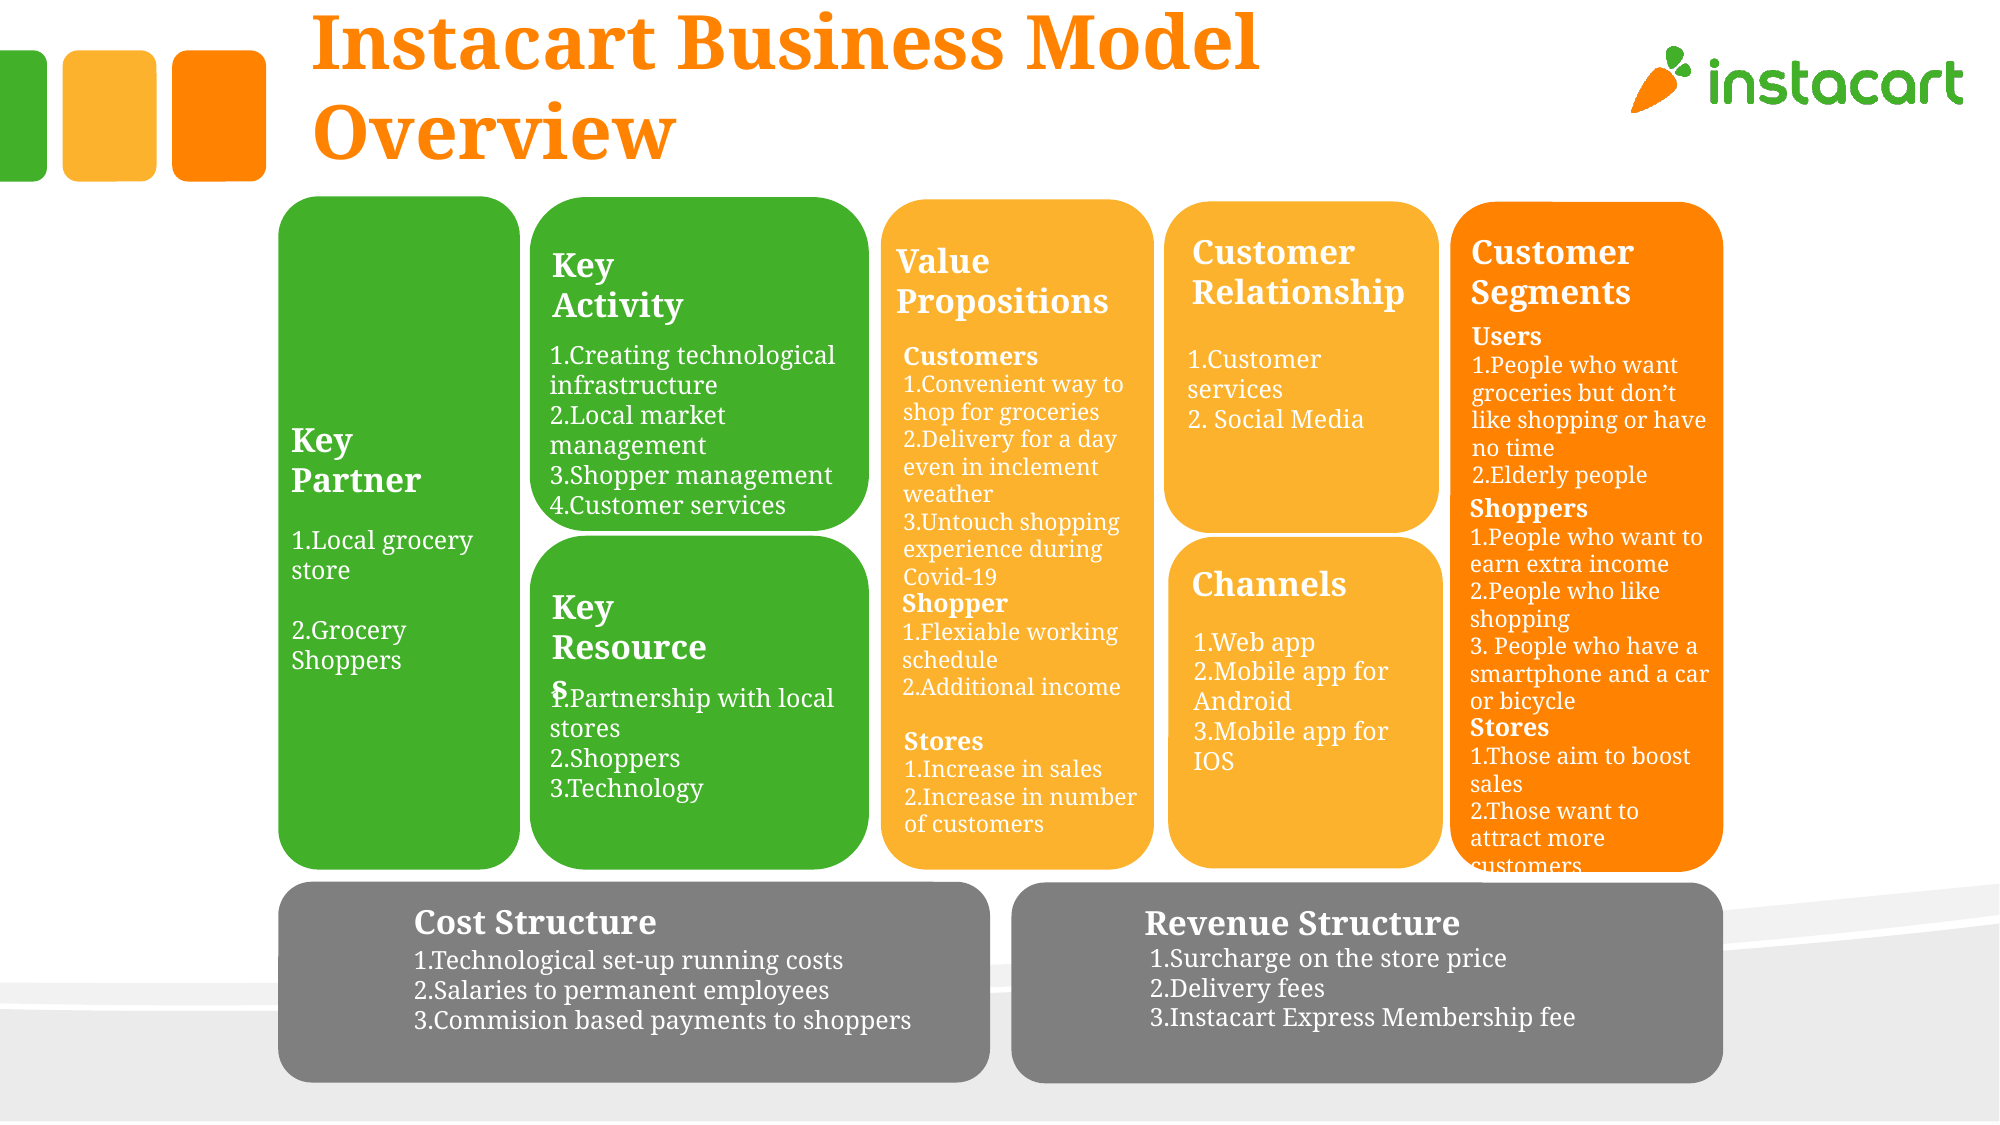

# Instacart Business Model Overview

Customer
Relationship
Customer
Segments
Value
Propositions
Key
Activity
Users
1.People who want groceries but don’t like shopping or have no time
2.Elderly people
Customers
1.Convenient way to shop for groceries
2.Delivery for a day even in inclement weather
3.Untouch shopping experience during Covid-19
1.Creating technological infrastructure
2.Local market management
3.Shopper management
4.Customer services
1.Customer services
2. Social Media
Key
Partner
Shoppers
1.People who want to earn extra income
2.People who like shopping
3. People who have a smartphone and a car or bicycle
1.Local grocery store

2.Grocery Shoppers

Channels
Key
Resources
Shopper
1.Flexiable working schedule
2.Additional income
1.Web app
2.Mobile app for Android
3.Mobile app for IOS
1.Partnership with local stores
2.Shoppers
3.Technology

Stores
1.Those aim to boost sales
2.Those want to attract more customers
Stores
1.Increase in sales
2.Increase in number of customers

Cost Structure
Revenue Structure
1.Surcharge on the store price
2.Delivery fees
3.Instacart Express Membership fee
1.Technological set-up running costs
2.Salaries to permanent employees
3.Commision based payments to shoppers